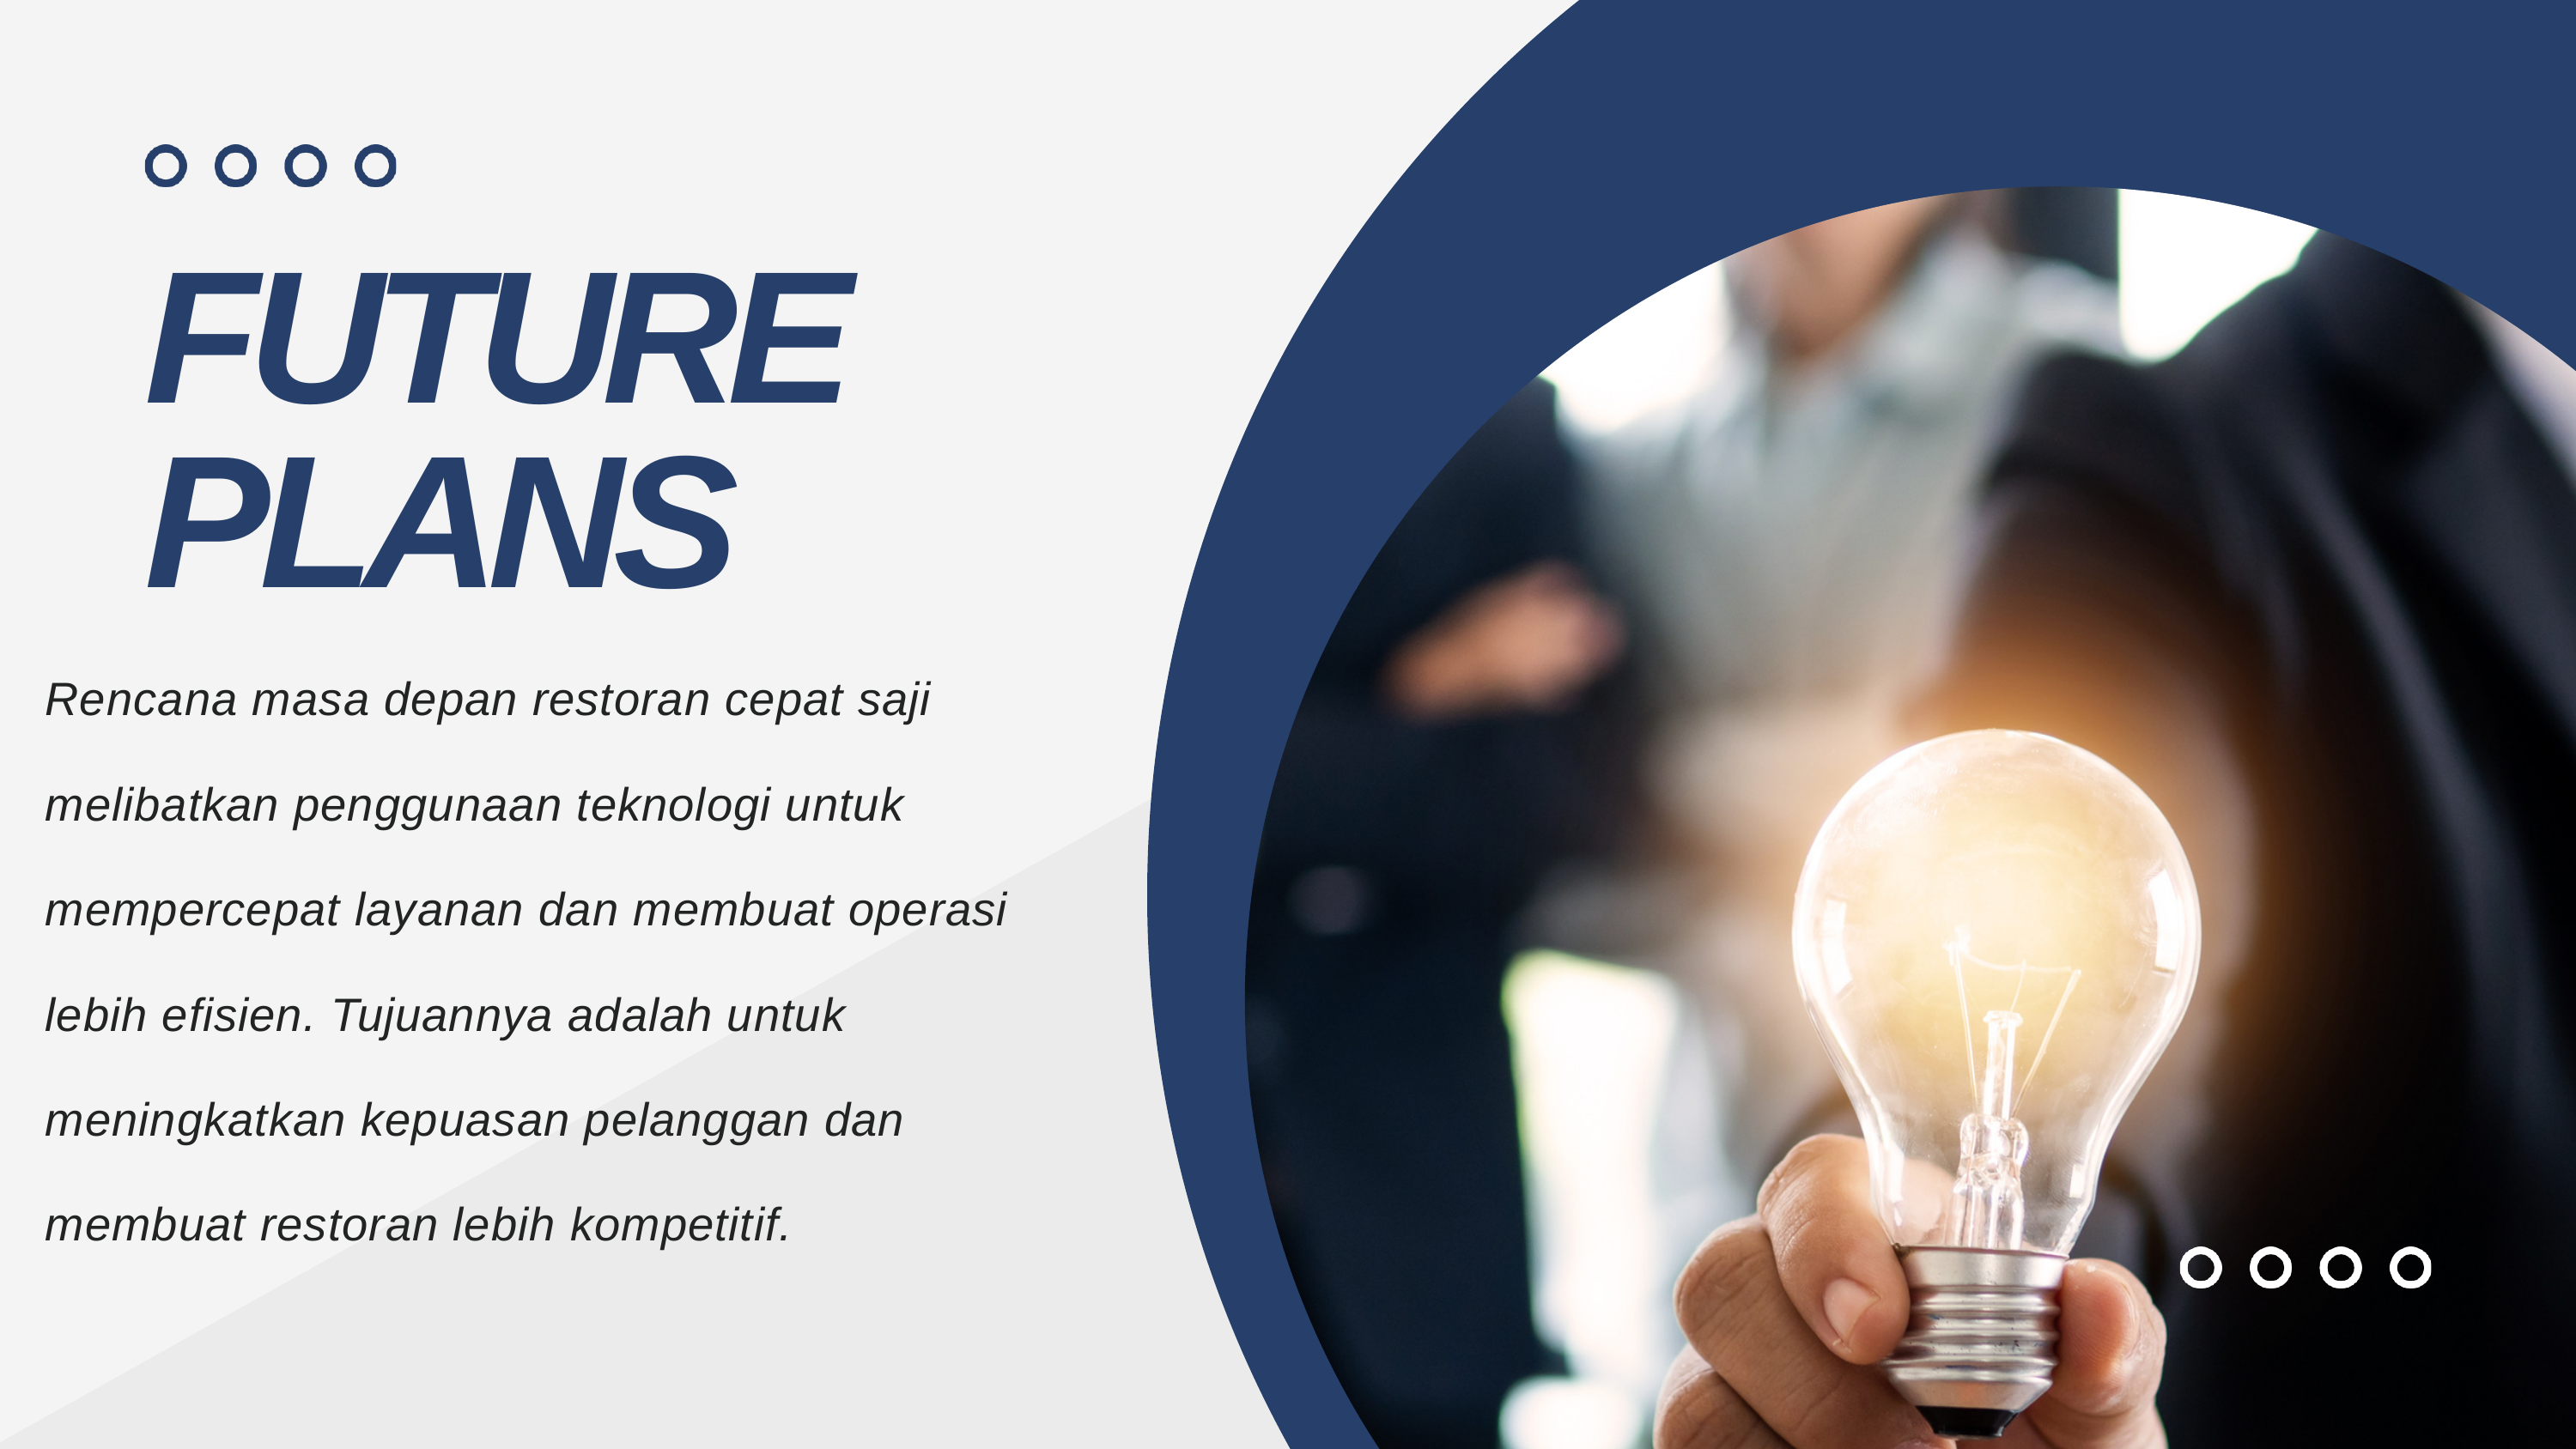

FUTURE PLANS

Rencana masa depan restoran cepat saji melibatkan penggunaan teknologi untuk mempercepat layanan dan membuat operasi lebih efisien. Tujuannya adalah untuk meningkatkan kepuasan pelanggan dan membuat restoran lebih kompetitif.